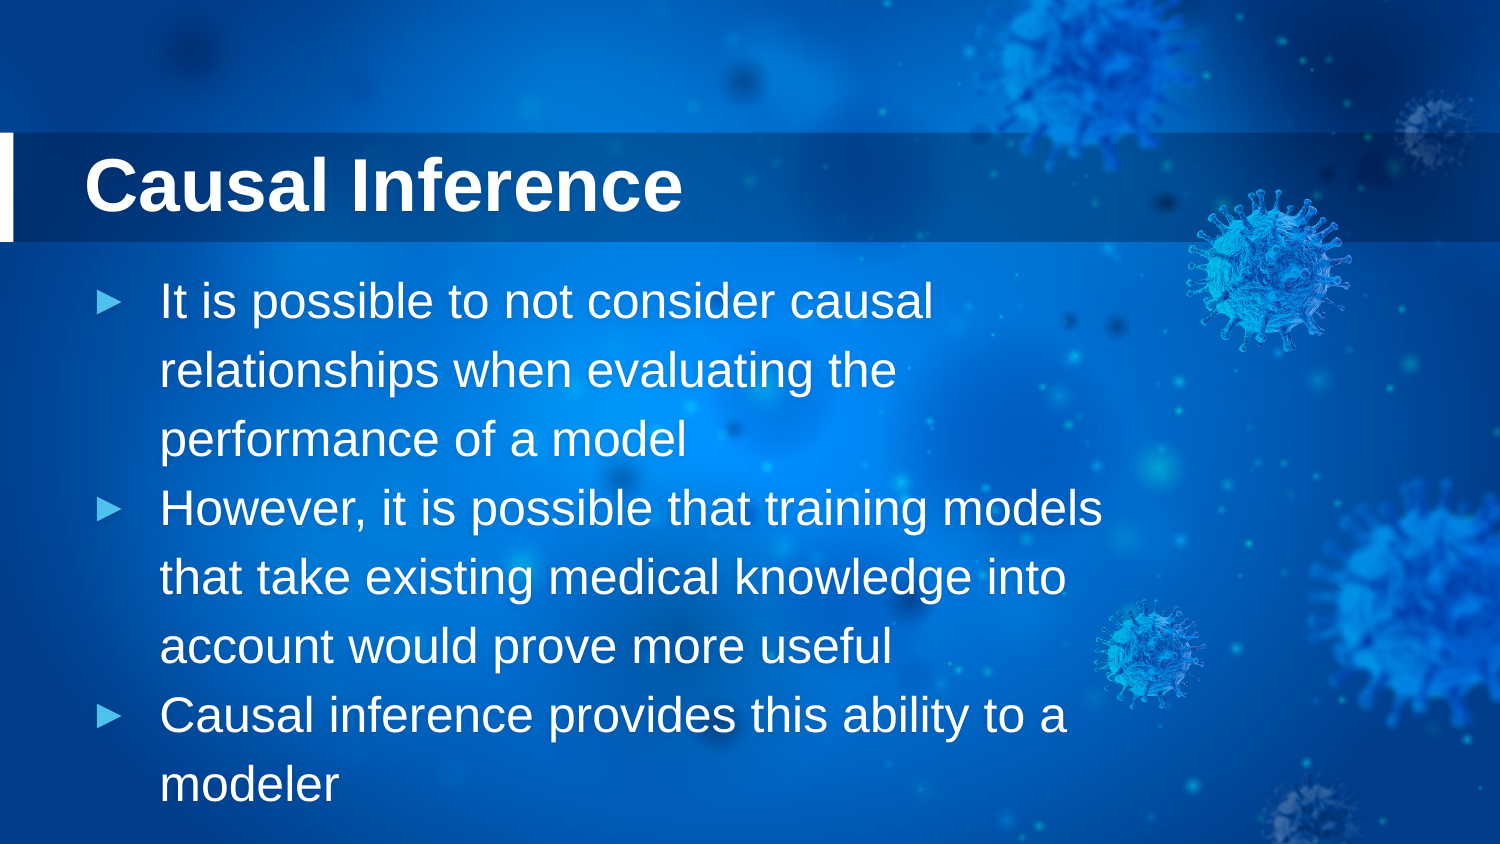

# Causal Inference
It is possible to not consider causal relationships when evaluating the performance of a model
However, it is possible that training models that take existing medical knowledge into account would prove more useful
Causal inference provides this ability to a modeler